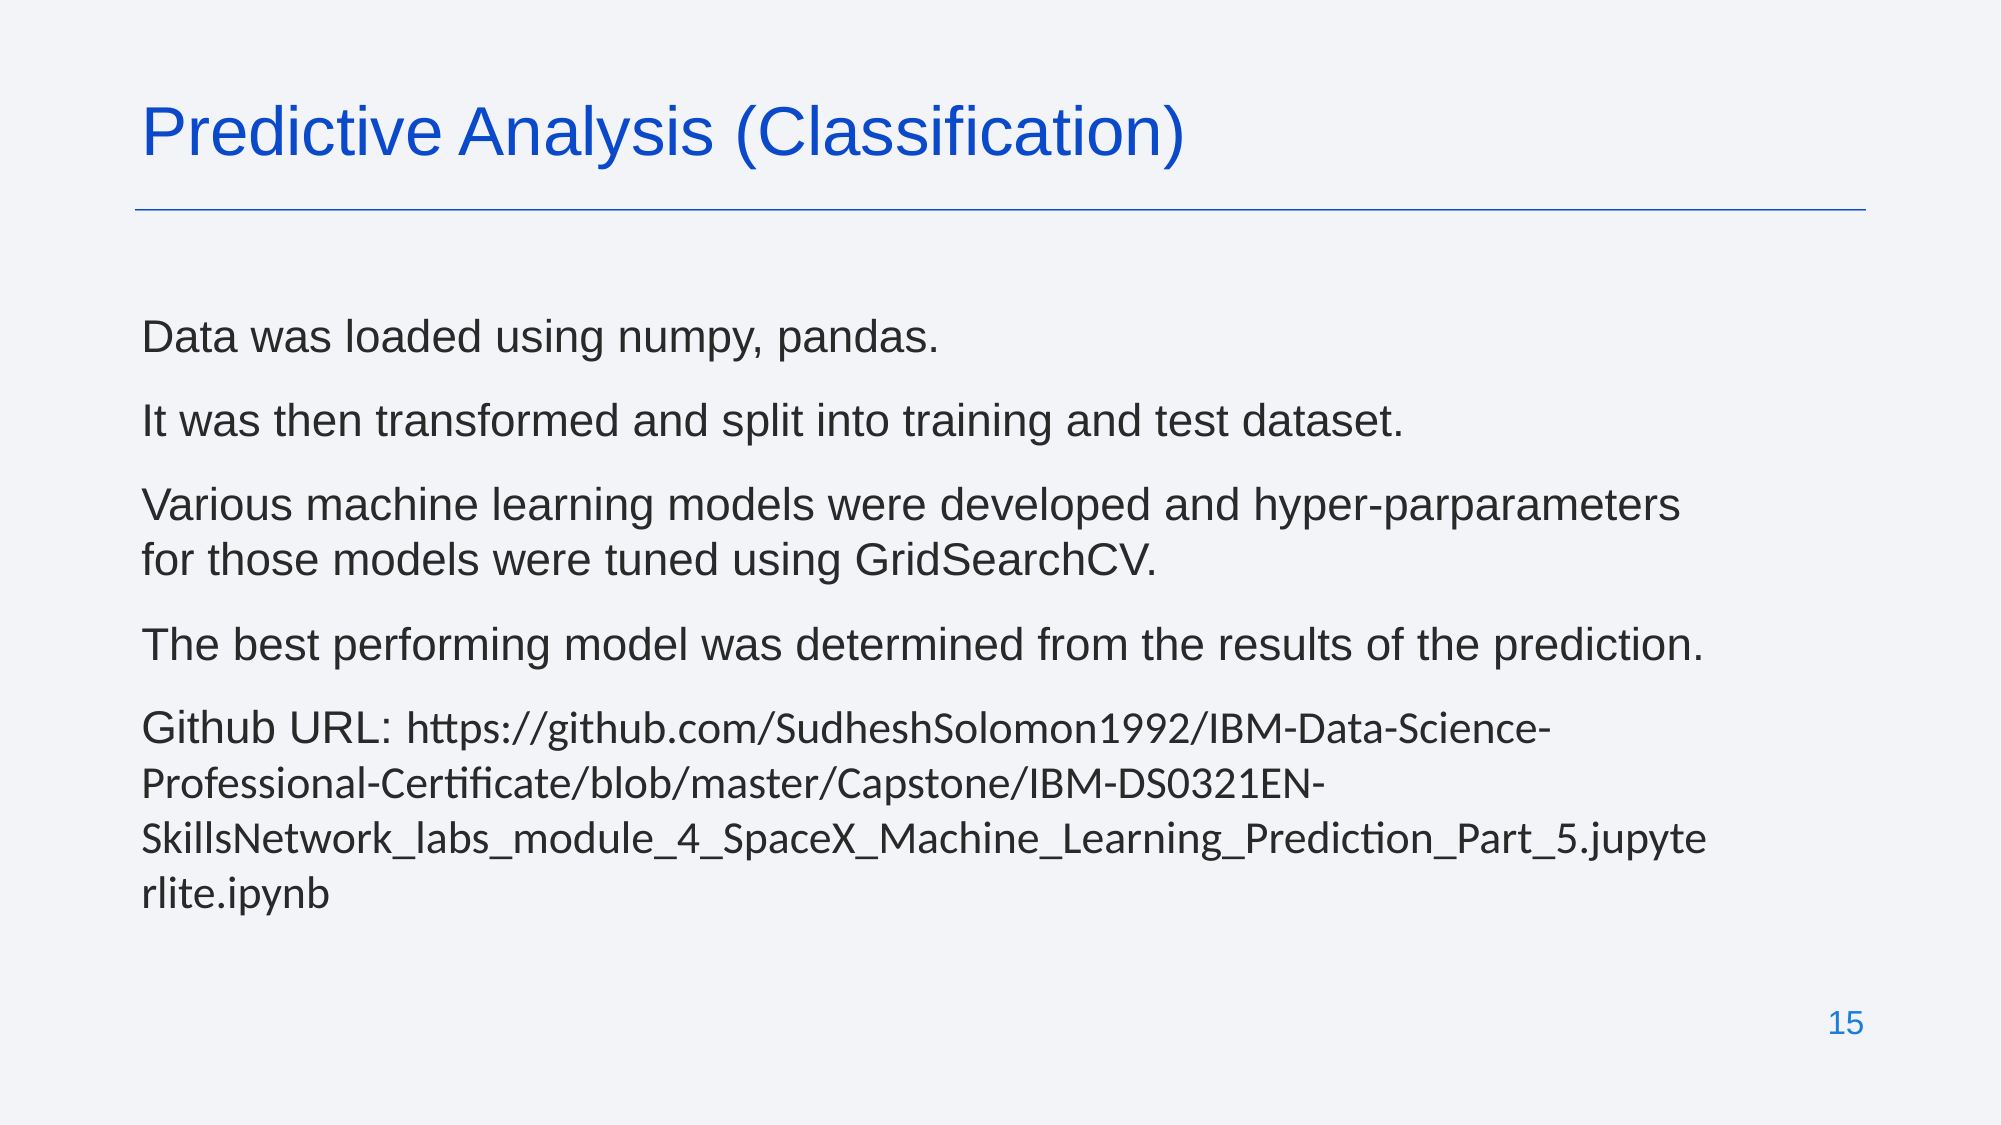

Predictive Analysis (Classification)
Data was loaded using numpy, pandas.
It was then transformed and split into training and test dataset.
Various machine learning models were developed and hyper-parparameters for those models were tuned using GridSearchCV.
The best performing model was determined from the results of the prediction.
Github URL: https://github.com/SudheshSolomon1992/IBM-Data-Science-Professional-Certificate/blob/master/Capstone/IBM-DS0321EN-SkillsNetwork_labs_module_4_SpaceX_Machine_Learning_Prediction_Part_5.jupyterlite.ipynb
15